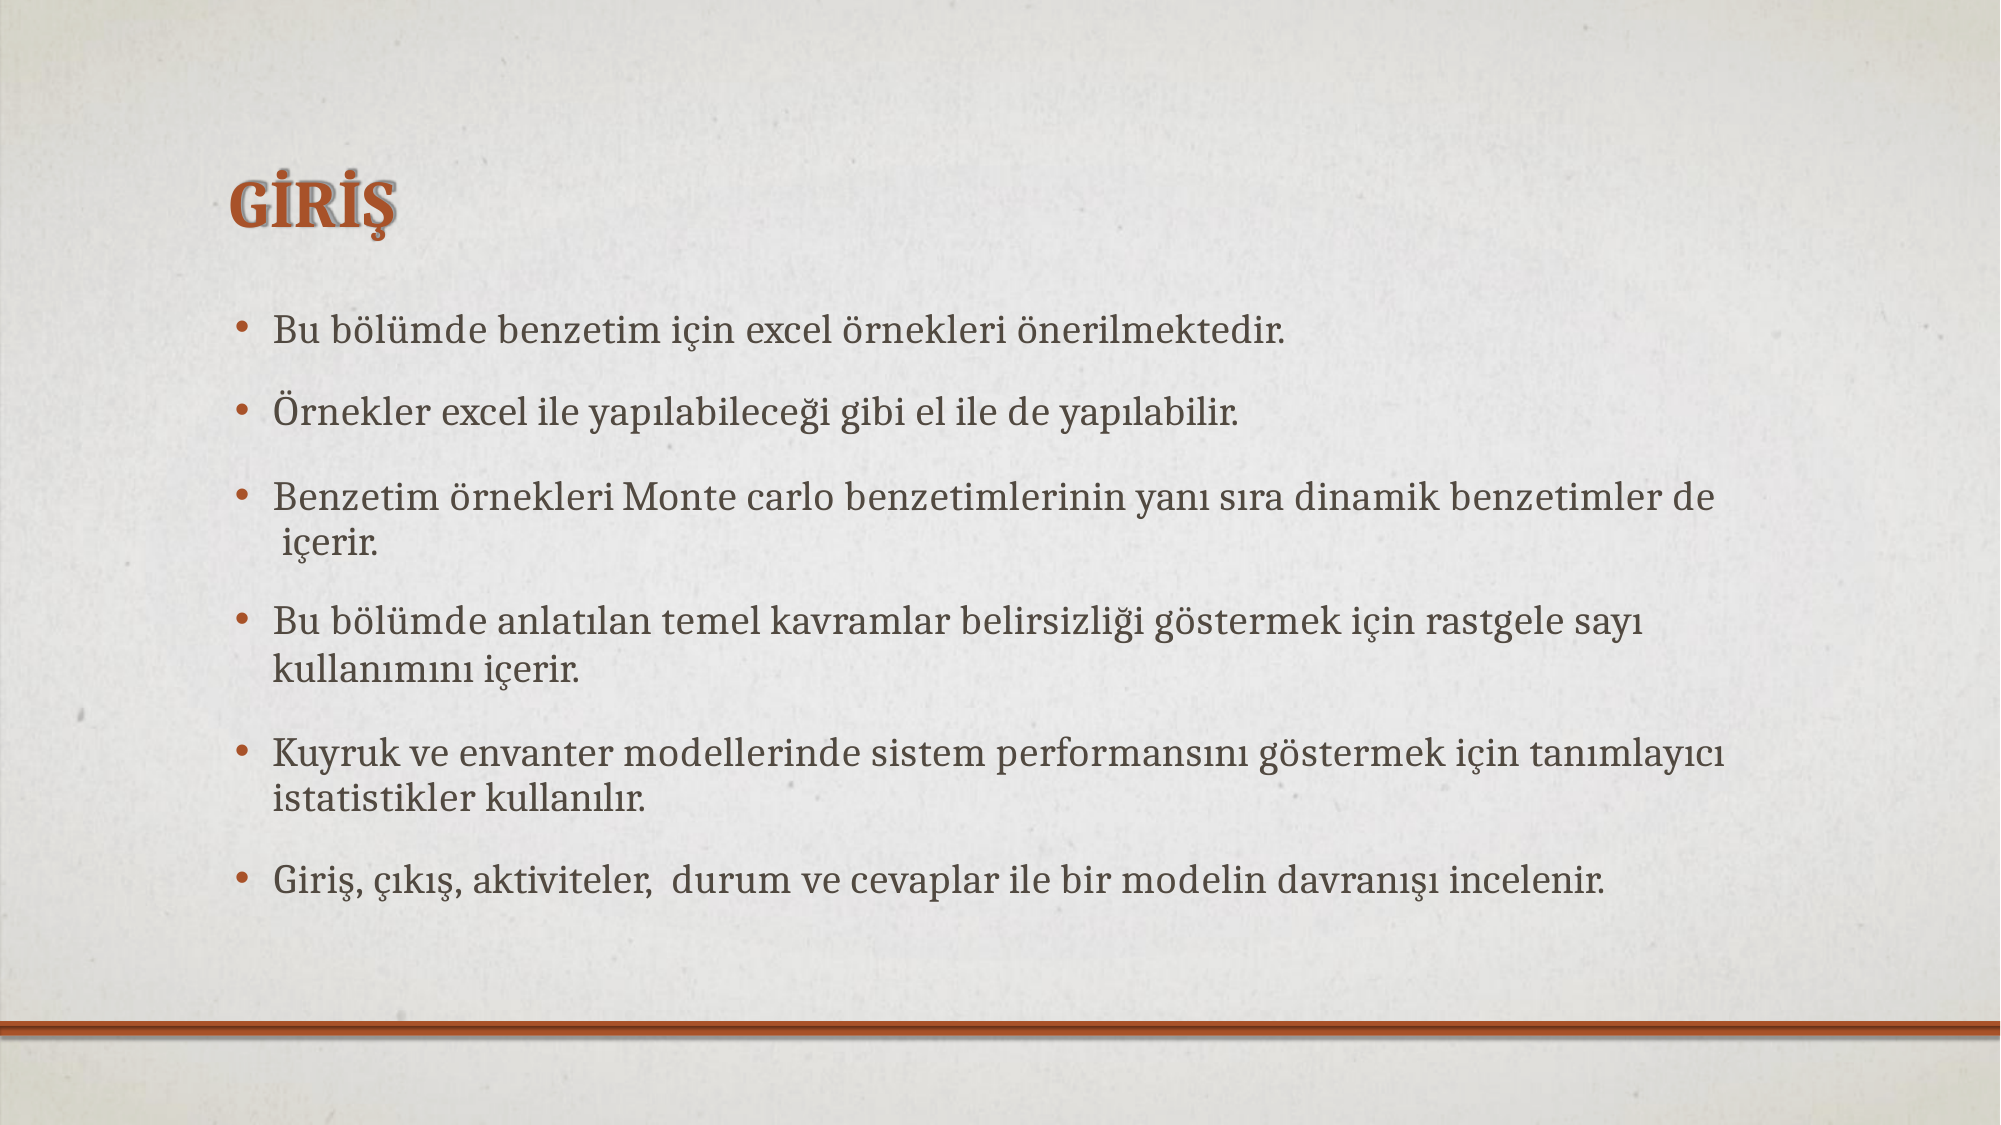

# GİRİŞ
Bu bölümde benzetim için excel örnekleri önerilmektedir.
Örnekler excel ile yapılabileceği gibi el ile de yapılabilir.

Benzetim örnekleri Monte carlo benzetimlerinin yanı sıra dinamik benzetimler de  içerir.
Bu bölümde anlatılan temel kavramlar belirsizliği göstermek için rastgele sayı
kullanımını içerir.

Kuyruk ve envanter modellerinde sistem performansını göstermek için tanımlayıcı  istatistikler kullanılır.
Giriş, çıkış, aktiviteler,  durum ve cevaplar ile bir modelin davranışı incelenir.